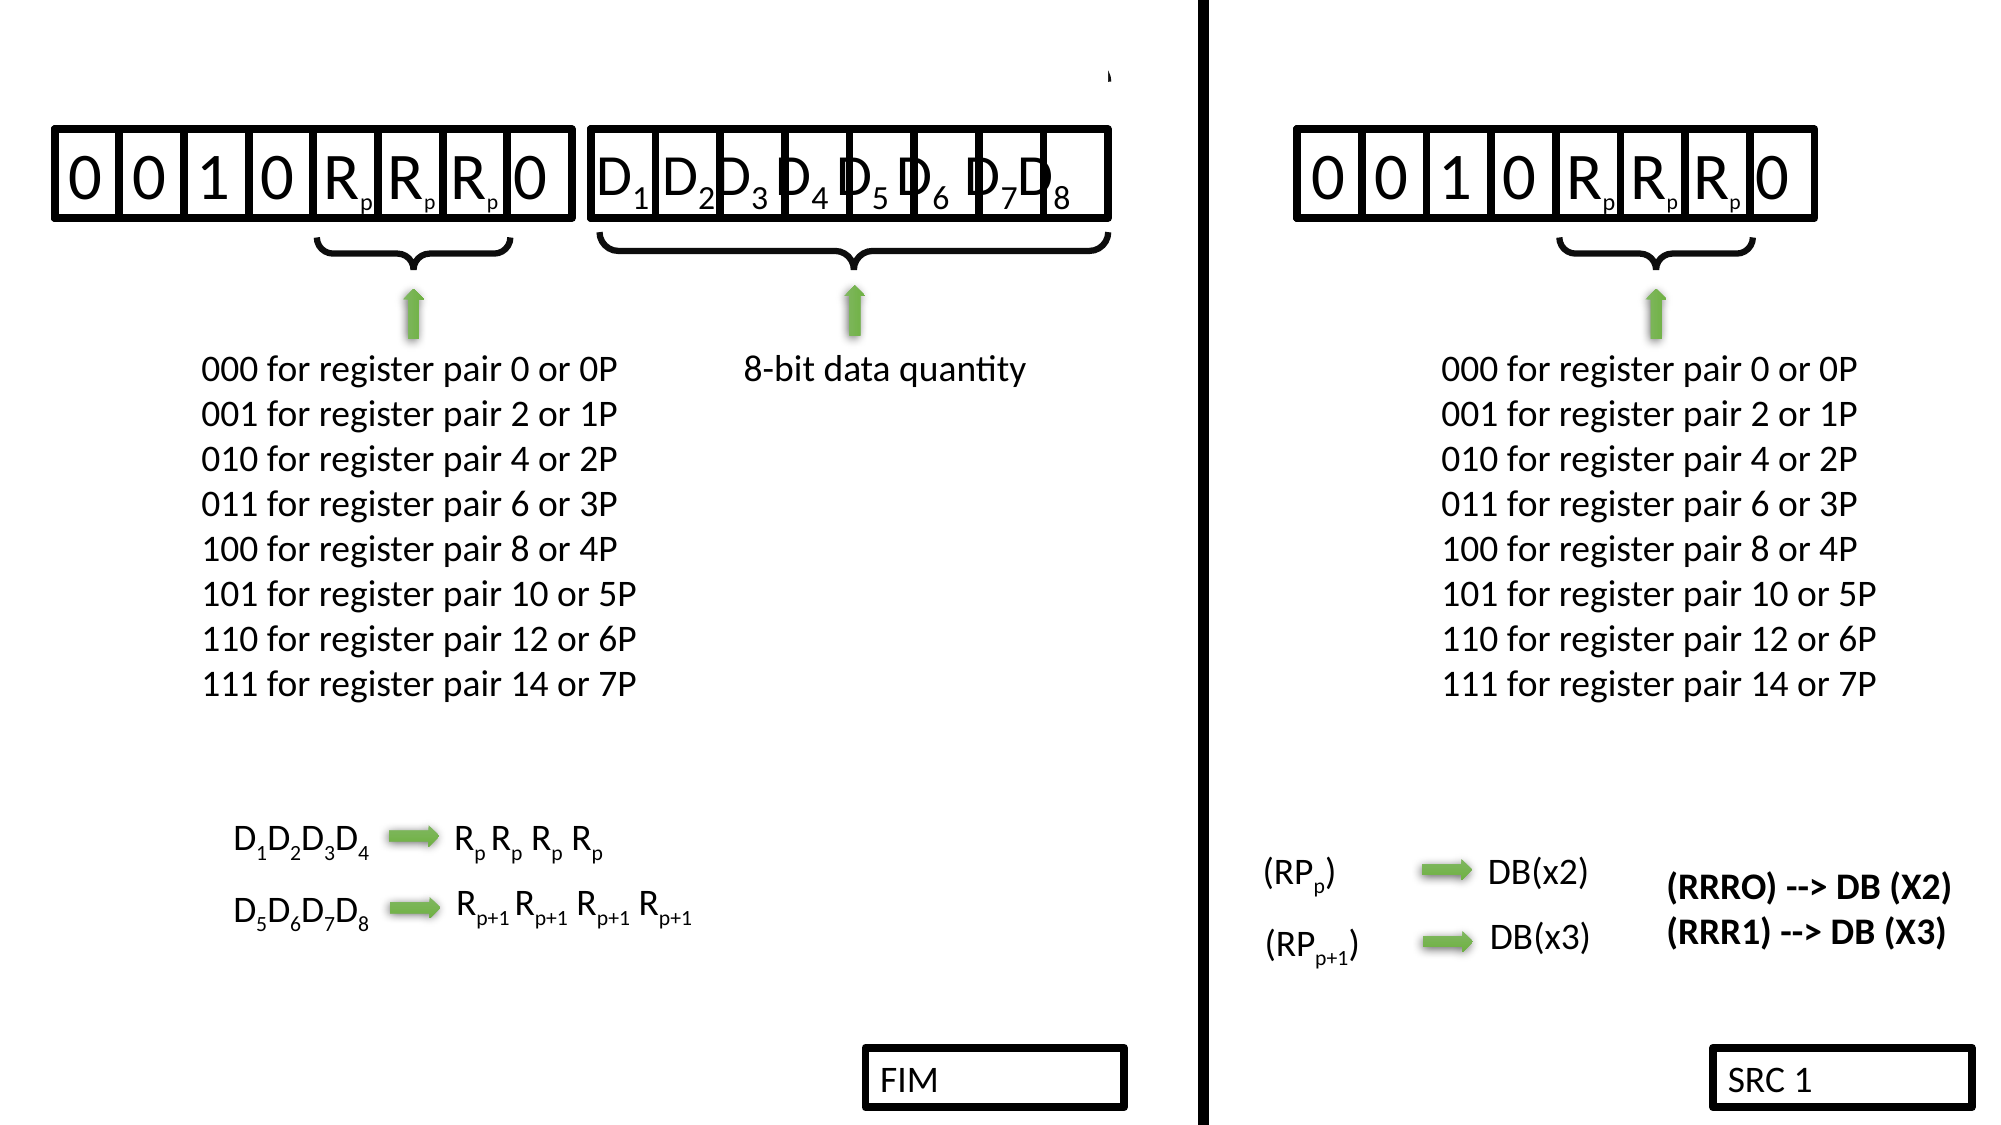

0  0  1  0  Rp Rp Rp 0

D1 D2D3 D4 D5 D6  D7D8

000 for register pair 0 or 0P
001 for register pair 2 or 1P
010 for register pair 4 or 2P
011 for register pair 6 or 3P
100 for register pair 8 or 4P
101 for register pair 10 or 5P
110 for register pair 12 or 6P
111 for register pair 14 or 7P
8-bit data quantity

0  0  1  0  Rp Rp Rp 0

000 for register pair 0 or 0P
001 for register pair 2 or 1P
010 for register pair 4 or 2P
011 for register pair 6 or 3P
100 for register pair 8 or 4P
101 for register pair 10 or 5P
110 for register pair 12 or 6P
111 for register pair 14 or 7P
D1D2D3D4
Rp Rp Rp Rp

Rp+1 Rp+1 Rp+1 Rp+1
D5D6D7D8

(RPp)
DB(x2)

DB(x3)
(RPp+1)

(RRRO) --> DB (X2)
(RRR1) --> DB (X3)
FIM
SRC 1